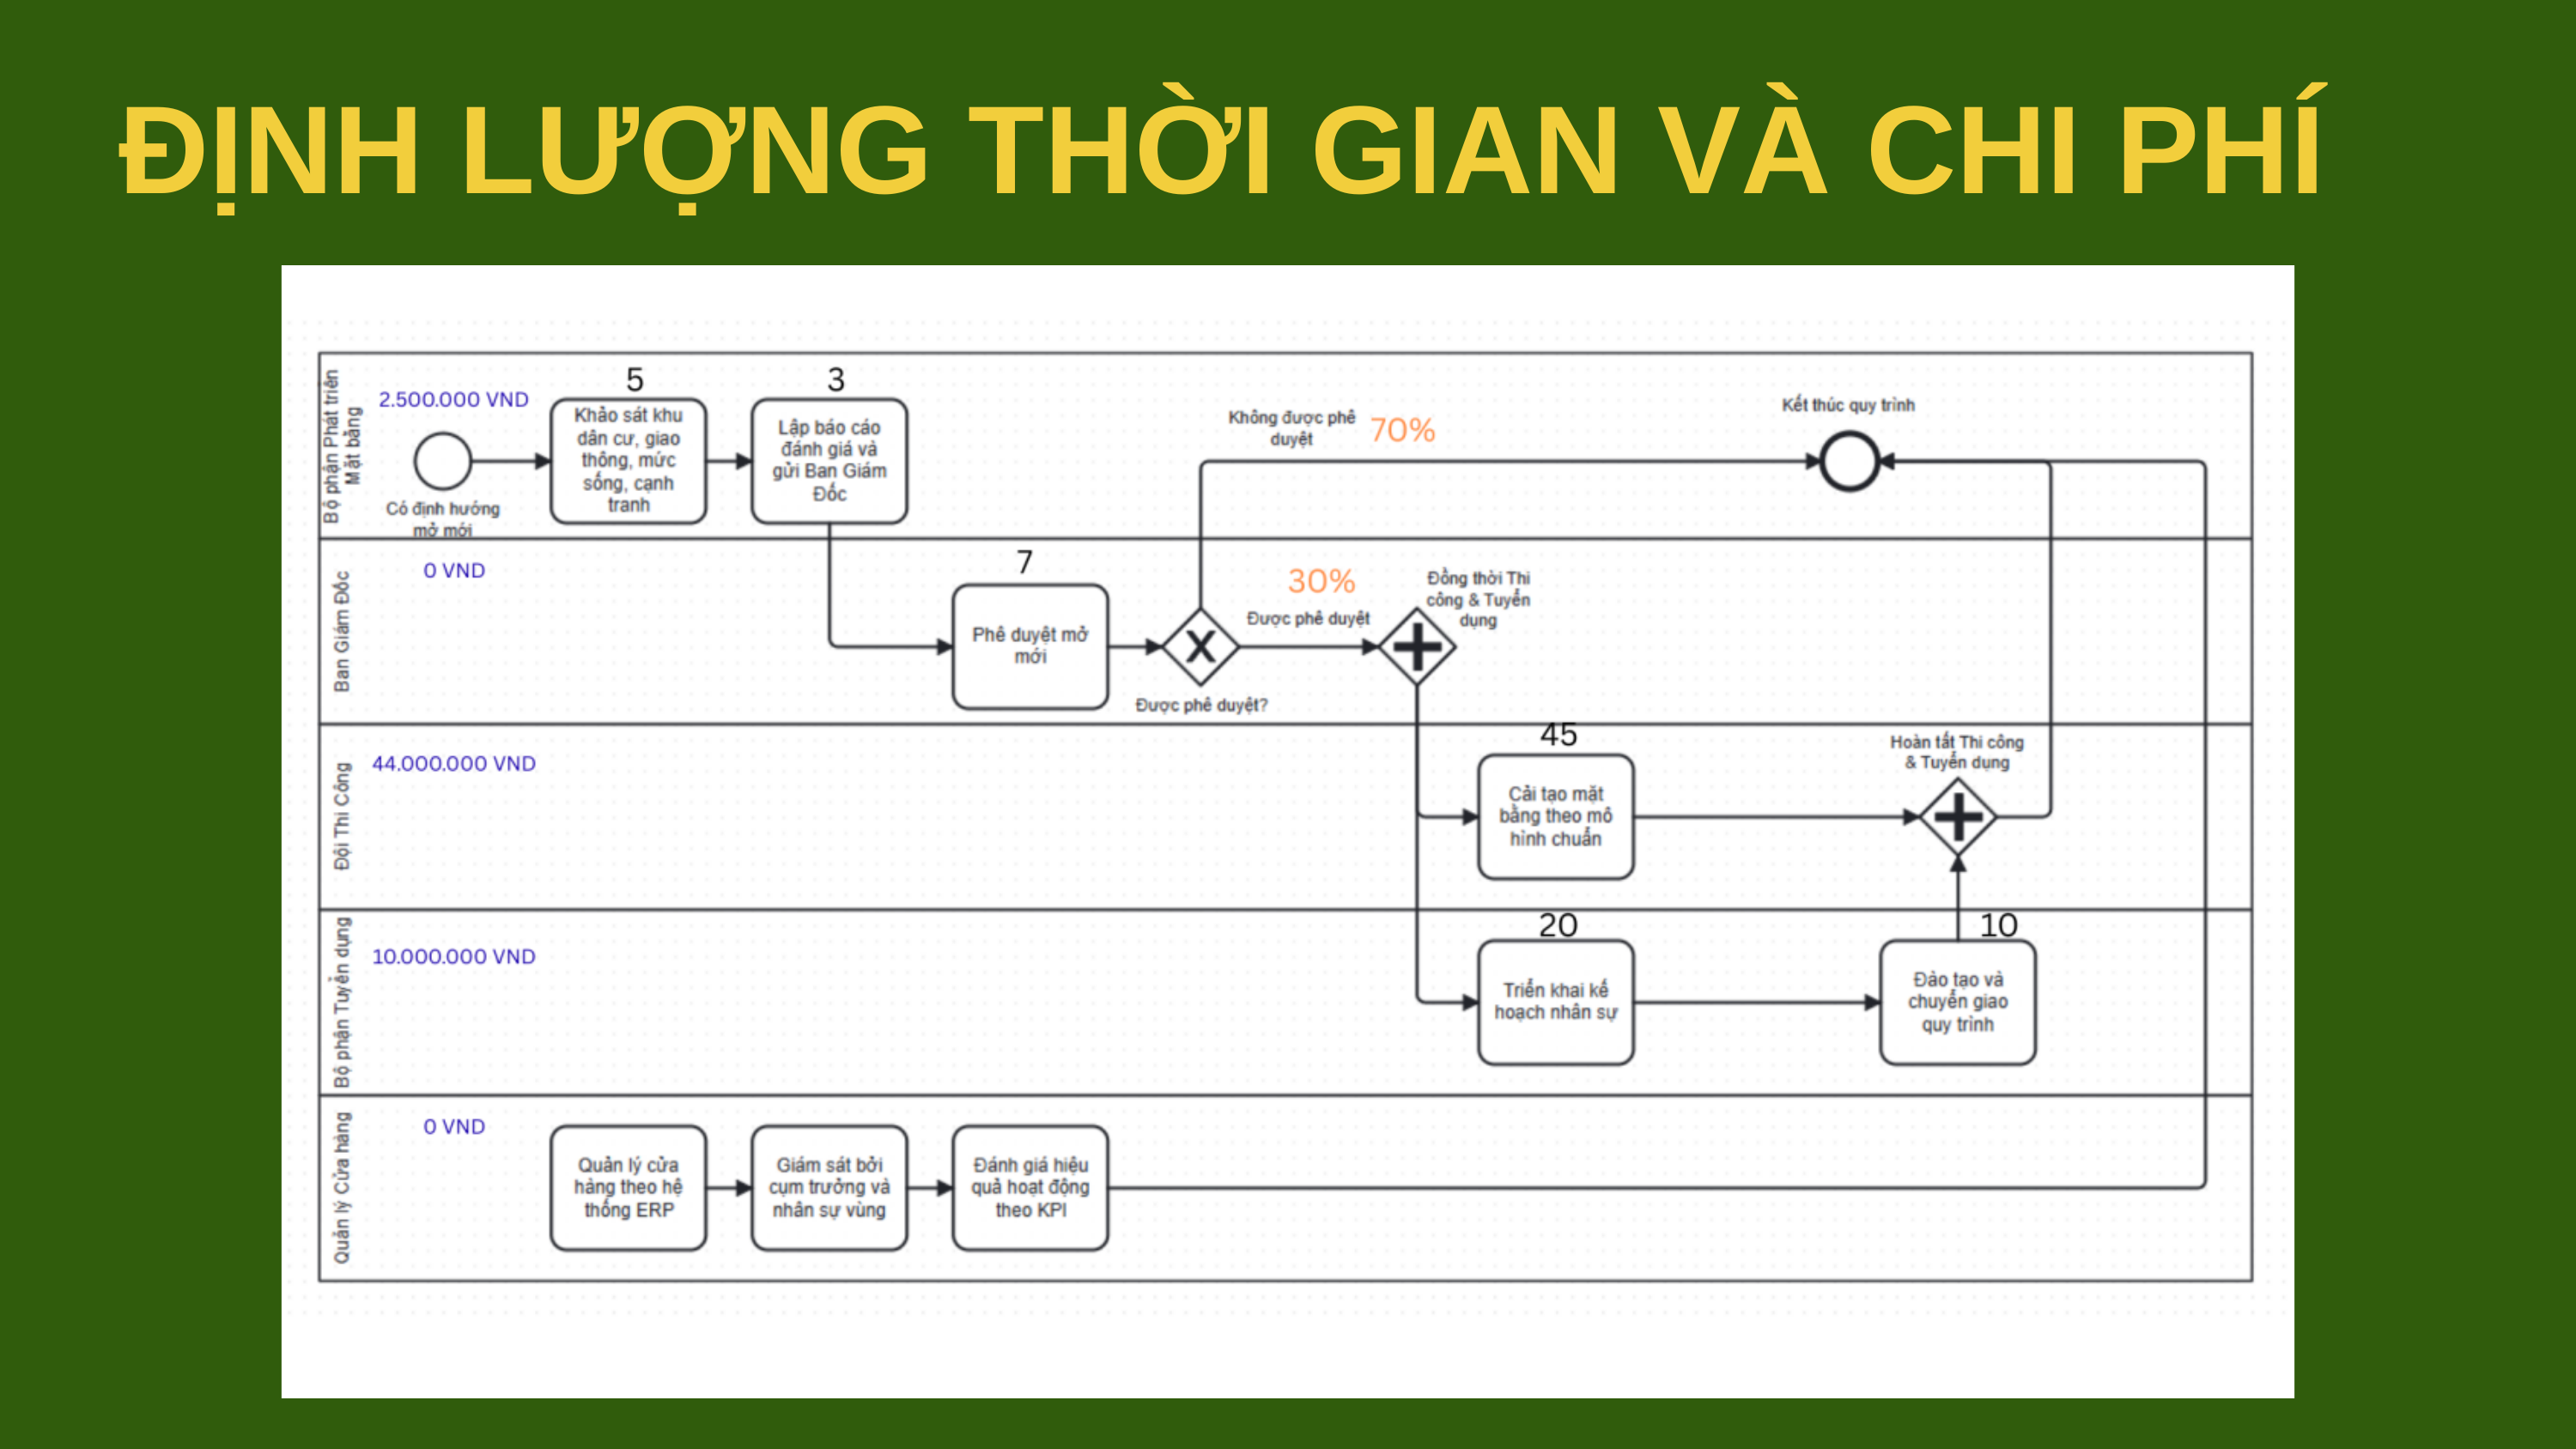

ĐỊNH LƯỢNG THỜI GIAN VÀ CHI PHÍ